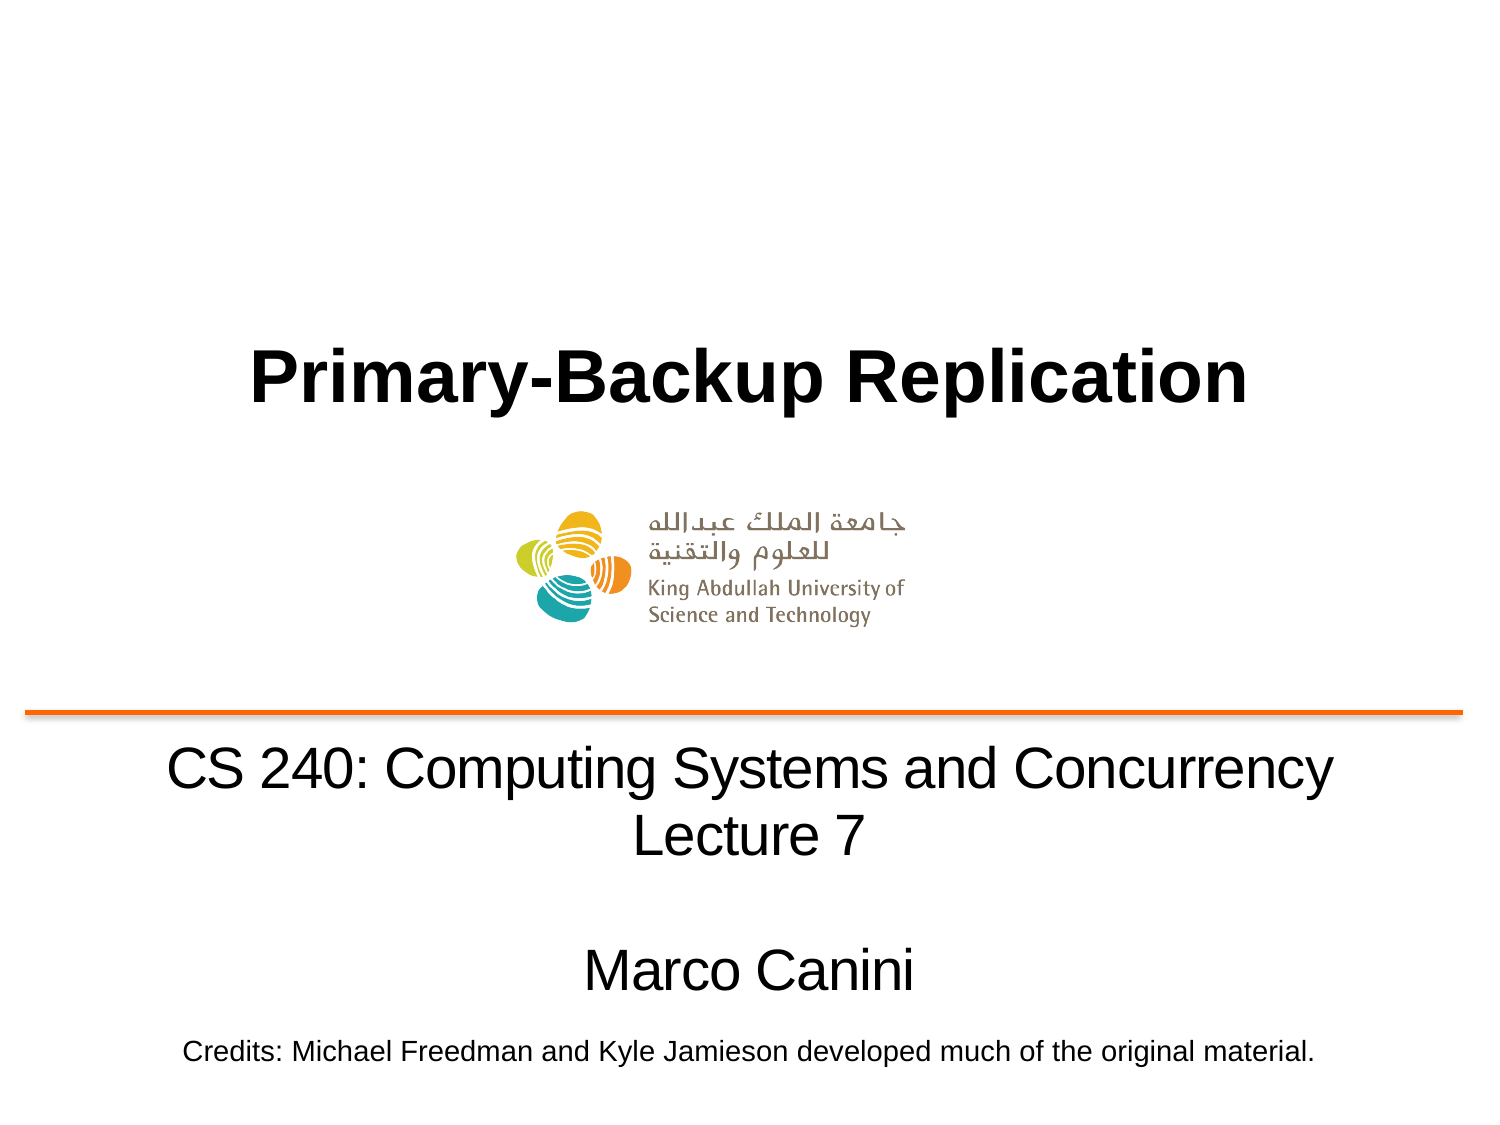

# Primary-Backup Replication
CS 240: Computing Systems and Concurrency
Lecture 7

Marco Canini
Credits: Michael Freedman and Kyle Jamieson developed much of the original material.